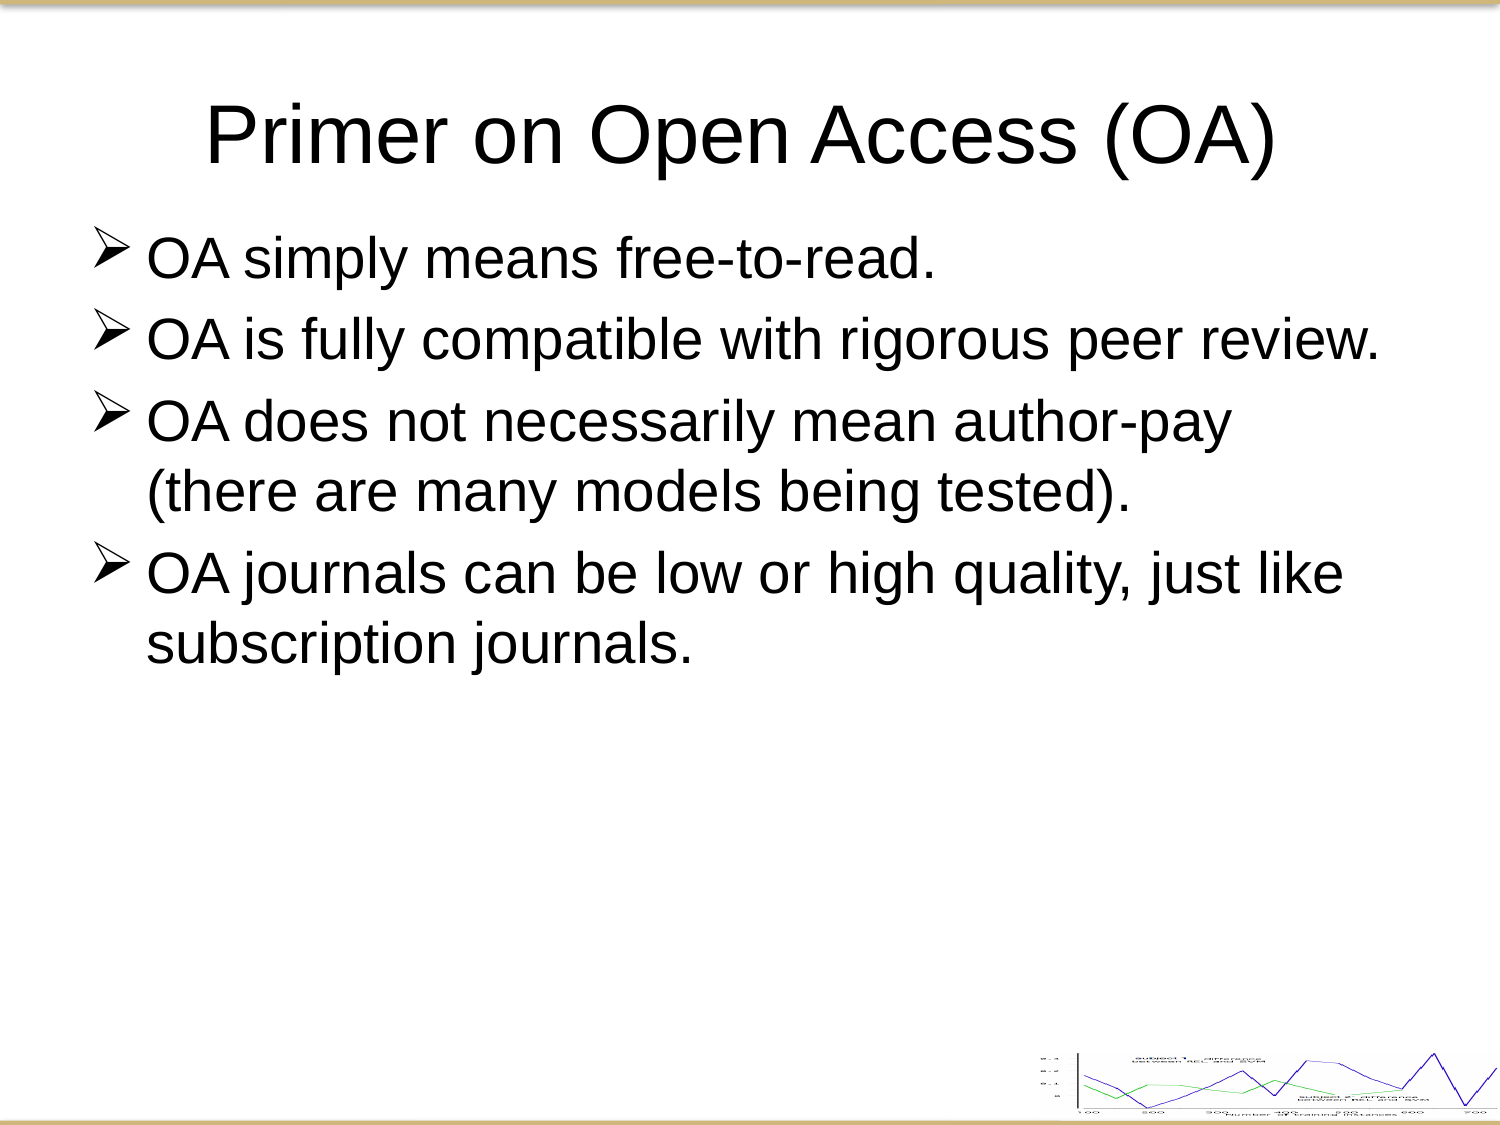

Primer on Open Access (OA)
OA simply means free-to-read.
OA is fully compatible with rigorous peer review.
OA does not necessarily mean author-pay (there are many models being tested).
OA journals can be low or high quality, just like subscription journals.